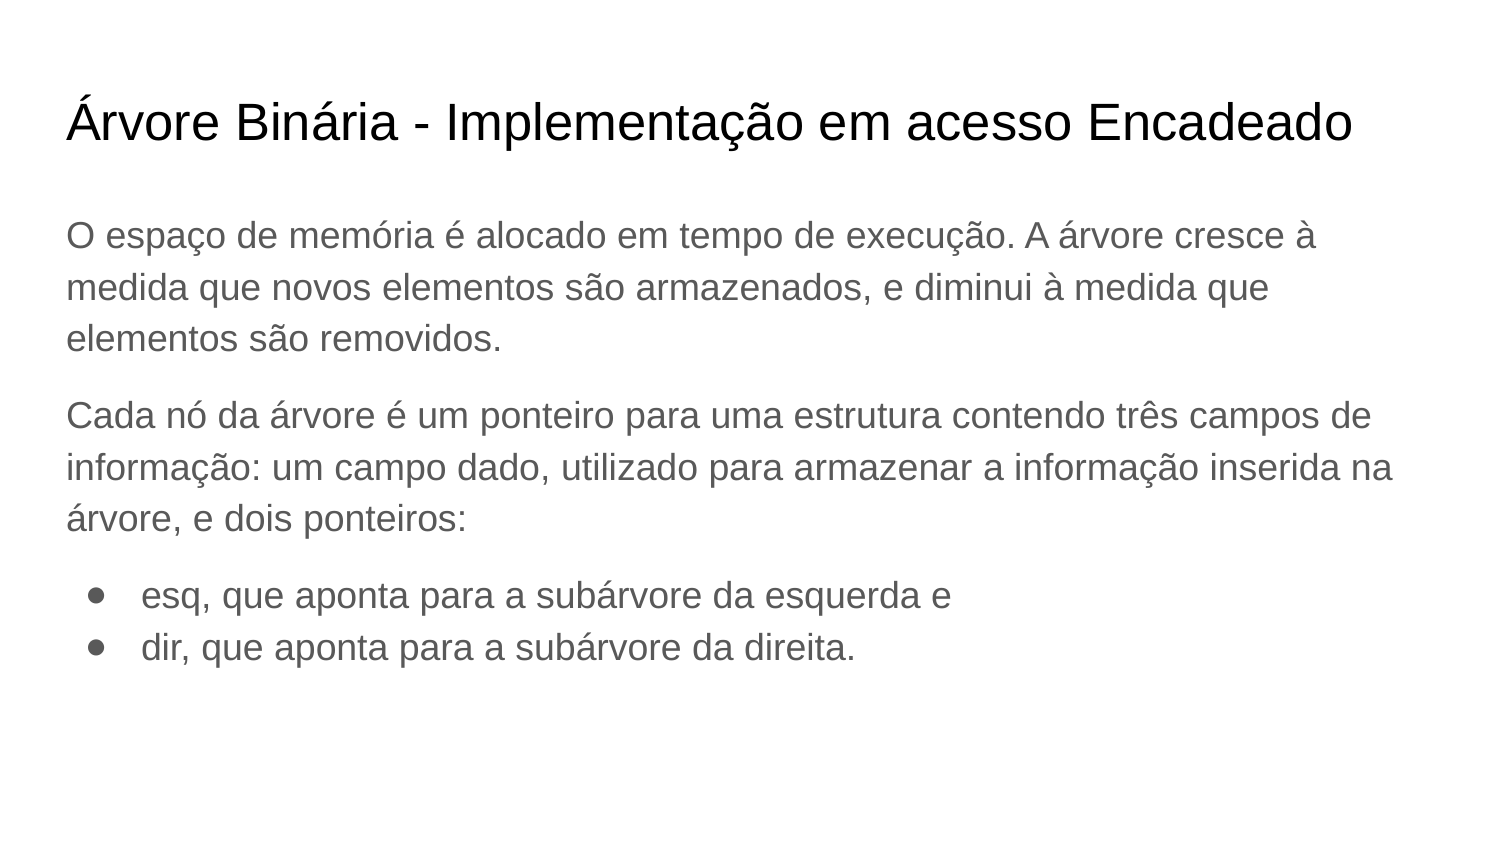

# Árvore Binária - Implementação em acesso Encadeado

O espaço de memória é alocado em tempo de execução. A árvore cresce à medida que novos elementos são armazenados, e diminui à medida que elementos são removidos.
Cada nó da árvore é um ponteiro para uma estrutura contendo três campos de informação: um campo dado, utilizado para armazenar a informação inserida na árvore, e dois ponteiros:
esq, que aponta para a subárvore da esquerda e
dir, que aponta para a subárvore da direita.